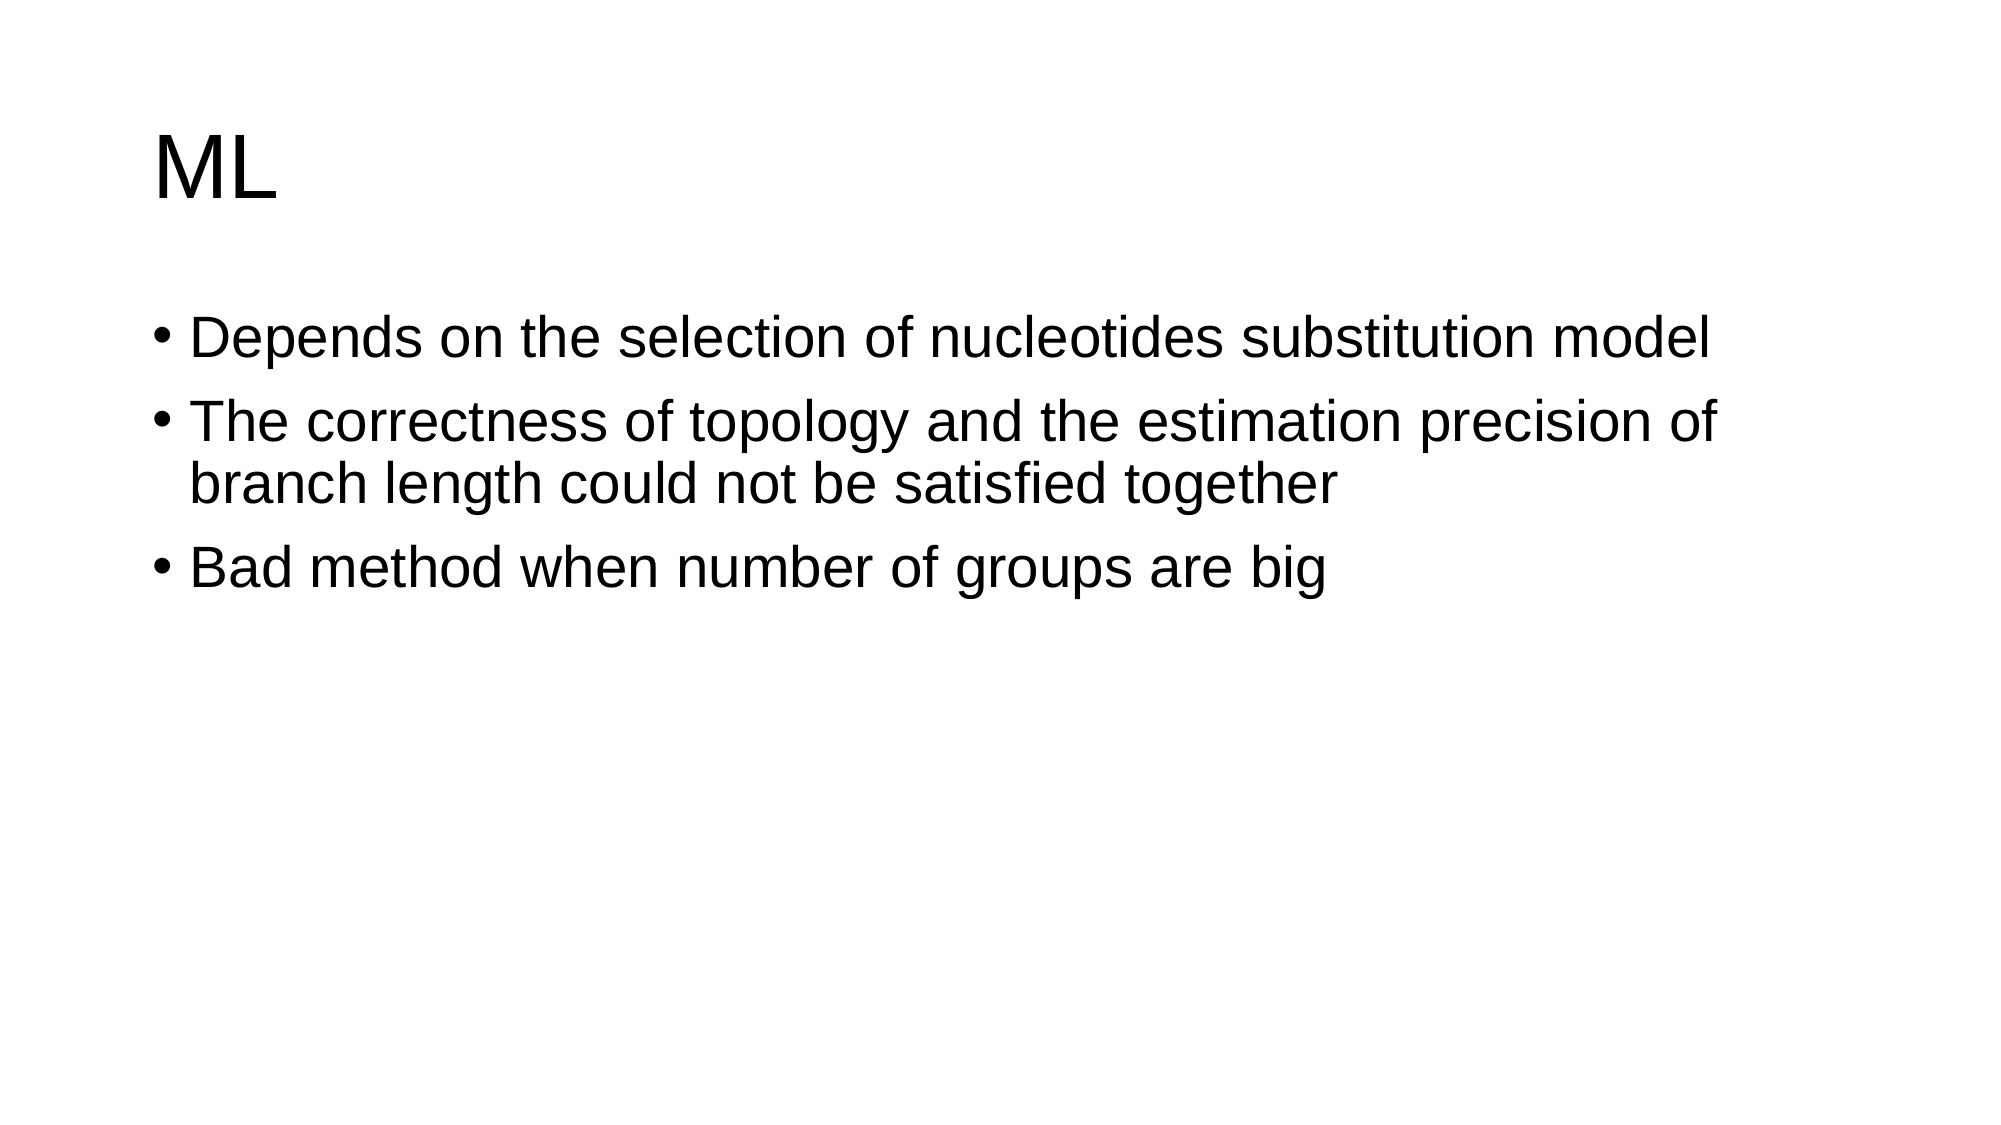

# ML
Depends on the selection of nucleotides substitution model
The correctness of topology and the estimation precision of branch length could not be satisfied together
Bad method when number of groups are big